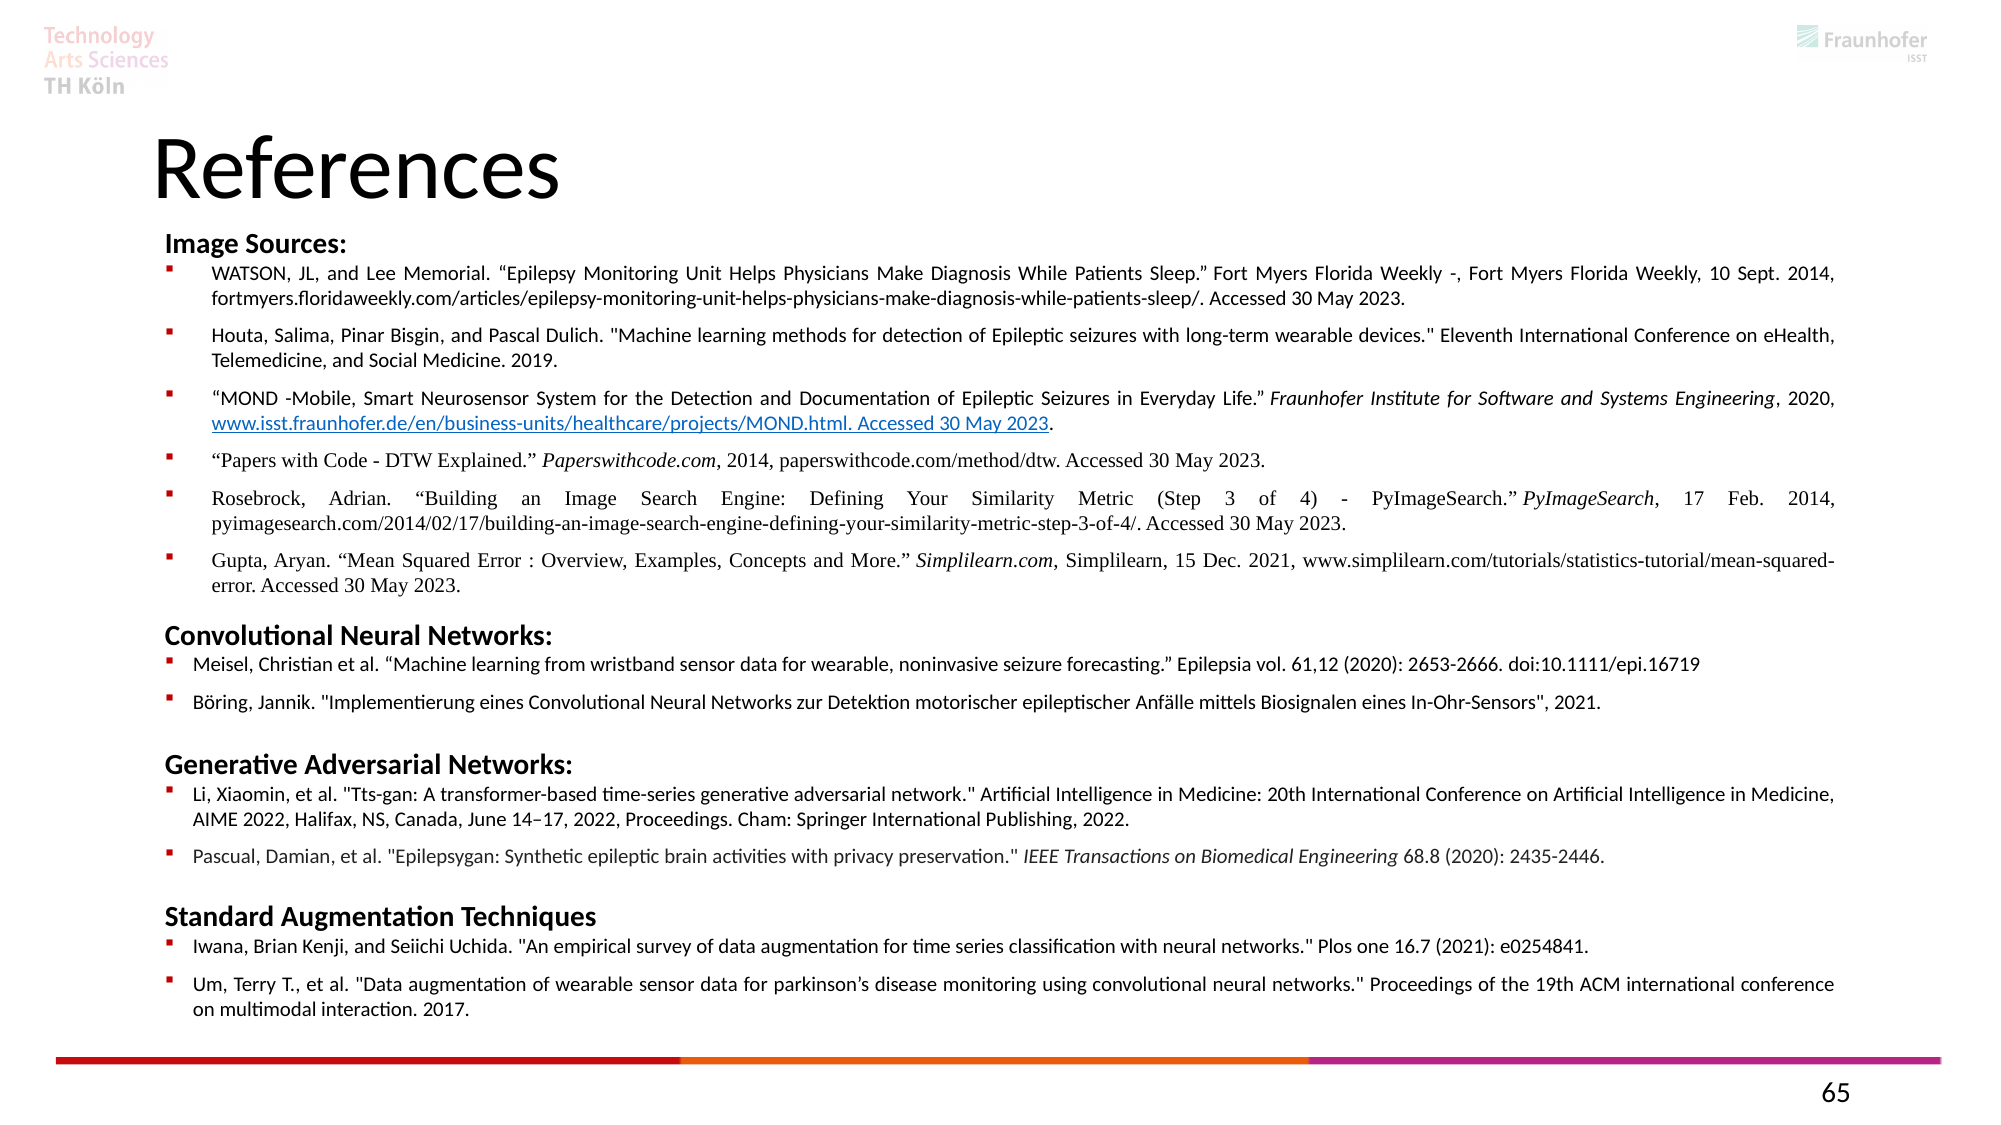

# References
Image Sources:
WATSON, JL, and Lee Memorial. “Epilepsy Monitoring Unit Helps Physicians Make Diagnosis While Patients Sleep.” Fort Myers Florida Weekly -, Fort Myers Florida Weekly, 10 Sept. 2014, fortmyers.floridaweekly.com/articles/epilepsy-monitoring-unit-helps-physicians-make-diagnosis-while-patients-sleep/. Accessed 30 May 2023.
Houta, Salima, Pinar Bisgin, and Pascal Dulich. "Machine learning methods for detection of Epileptic seizures with long-term wearable devices." Eleventh International Conference on eHealth, Telemedicine, and Social Medicine. 2019.
“MOND -Mobile, Smart Neurosensor System for the Detection and Documentation of Epileptic Seizures in Everyday Life.” Fraunhofer Institute for Software and Systems Engineering, 2020, www.isst.fraunhofer.de/en/business-units/healthcare/projects/MOND.html. Accessed 30 May 2023.
“Papers with Code - DTW Explained.” Paperswithcode.com, 2014, paperswithcode.com/method/dtw. Accessed 30 May 2023.
Rosebrock, Adrian. “Building an Image Search Engine: Defining Your Similarity Metric (Step 3 of 4) - PyImageSearch.” PyImageSearch, 17 Feb. 2014, pyimagesearch.com/2014/02/17/building-an-image-search-engine-defining-your-similarity-metric-step-3-of-4/. Accessed 30 May 2023.
Gupta, Aryan. “Mean Squared Error : Overview, Examples, Concepts and More.” Simplilearn.com, Simplilearn, 15 Dec. 2021, www.simplilearn.com/tutorials/statistics-tutorial/mean-squared-error. Accessed 30 May 2023.
Convolutional Neural Networks:
Meisel, Christian et al. “Machine learning from wristband sensor data for wearable, noninvasive seizure forecasting.” Epilepsia vol. 61,12 (2020): 2653-2666. doi:10.1111/epi.16719
Böring, Jannik. "Implementierung eines Convolutional Neural Networks zur Detektion motorischer epileptischer Anfälle mittels Biosignalen eines In-Ohr-Sensors", 2021.
Generative Adversarial Networks:
Li, Xiaomin, et al. "Tts-gan: A transformer-based time-series generative adversarial network." Artificial Intelligence in Medicine: 20th International Conference on Artificial Intelligence in Medicine, AIME 2022, Halifax, NS, Canada, June 14–17, 2022, Proceedings. Cham: Springer International Publishing, 2022.
Pascual, Damian, et al. "Epilepsygan: Synthetic epileptic brain activities with privacy preservation." IEEE Transactions on Biomedical Engineering 68.8 (2020): 2435-2446.
Standard Augmentation Techniques
Iwana, Brian Kenji, and Seiichi Uchida. "An empirical survey of data augmentation for time series classification with neural networks." Plos one 16.7 (2021): e0254841.
Um, Terry T., et al. "Data augmentation of wearable sensor data for parkinson’s disease monitoring using convolutional neural networks." Proceedings of the 19th ACM international conference on multimodal interaction. 2017.
65